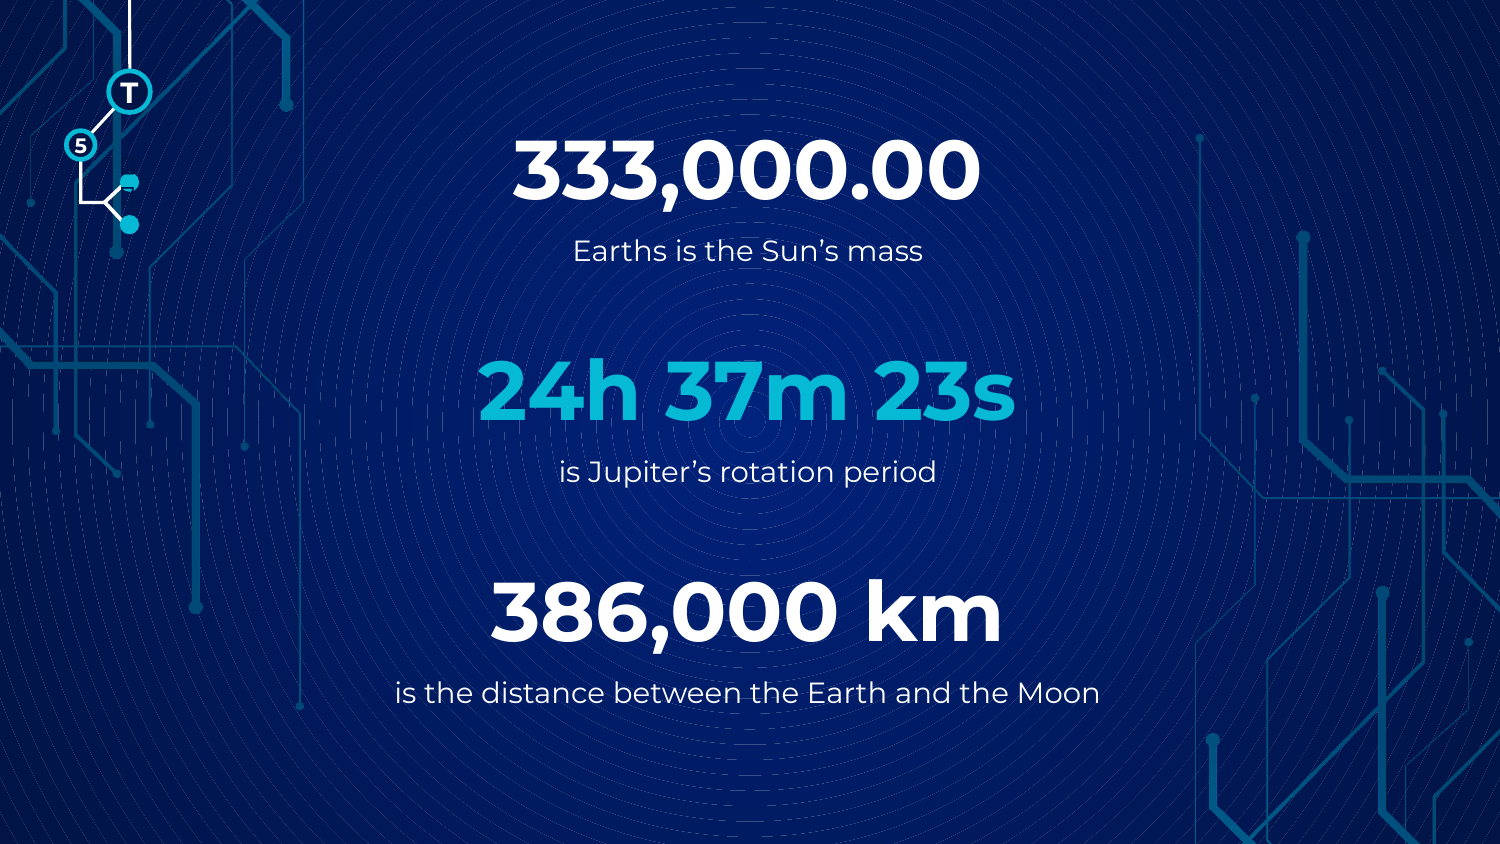

T
# 333,000.00
5
🠺

Earths is the Sun’s mass
🠺
24h 37m 23s
is Jupiter’s rotation period
386,000 km
is the distance between the Earth and the Moon